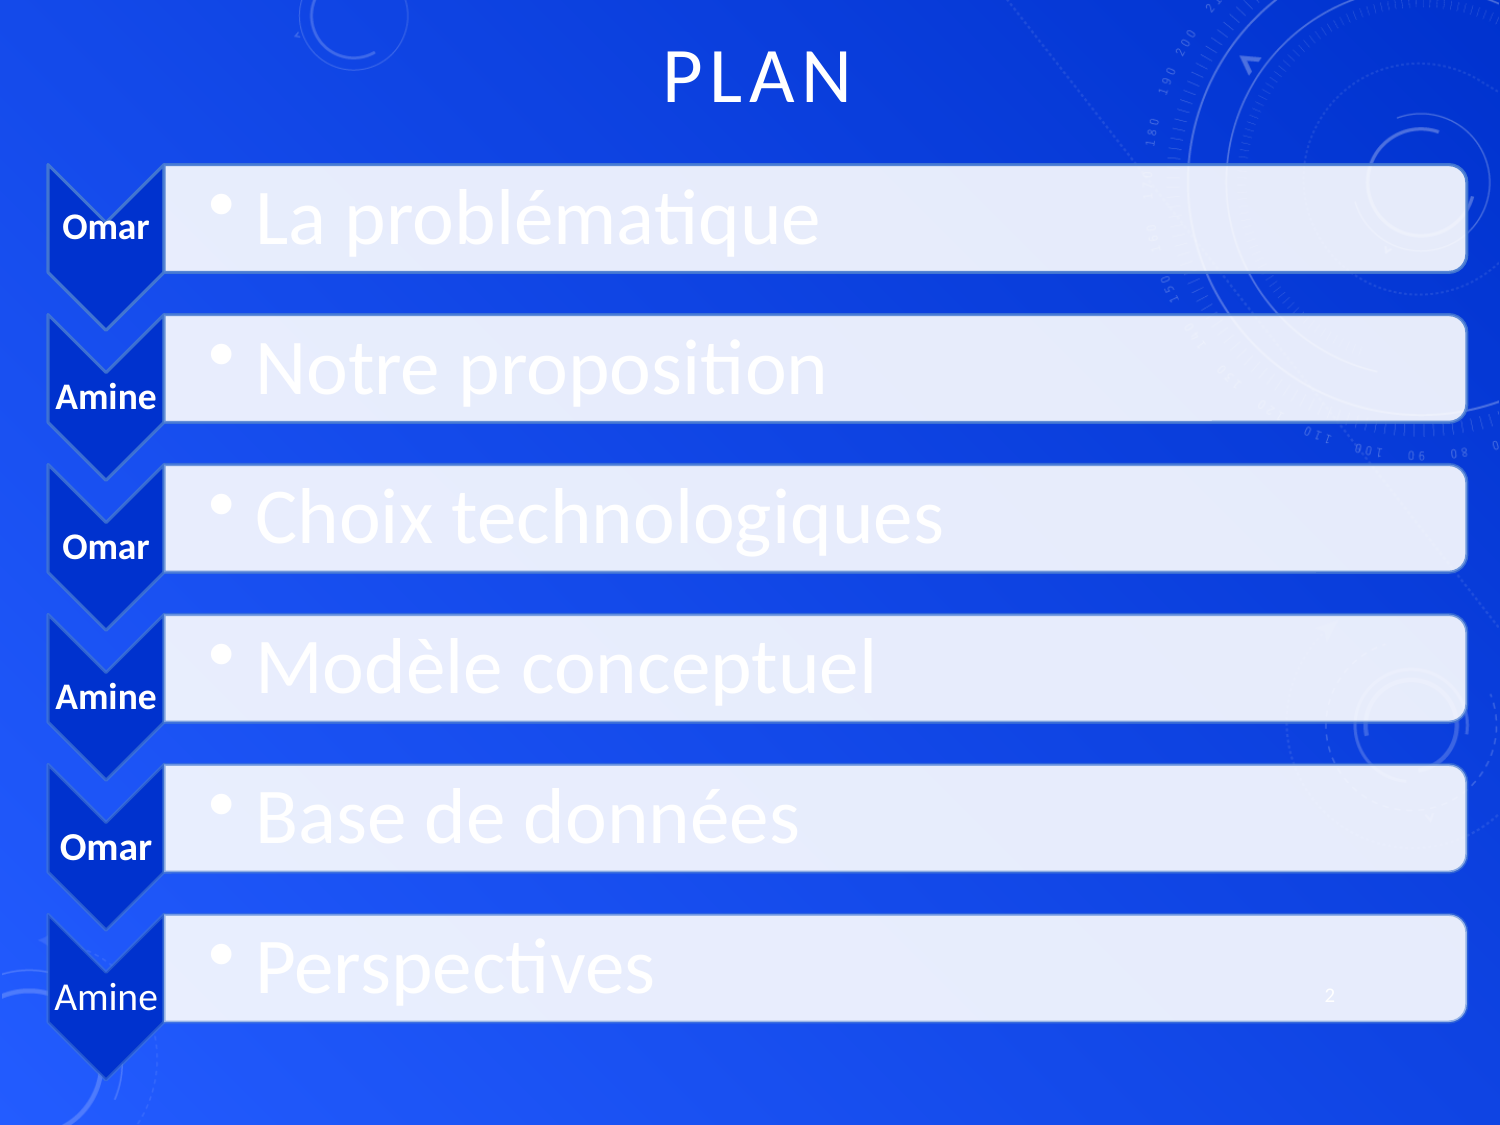

# Plan
Omar
La problématique
Amine
Notre proposition
Omar
Choix technologiques
Amine
Modèle conceptuel
Omar
Base de données
Amine
Perspectives
2